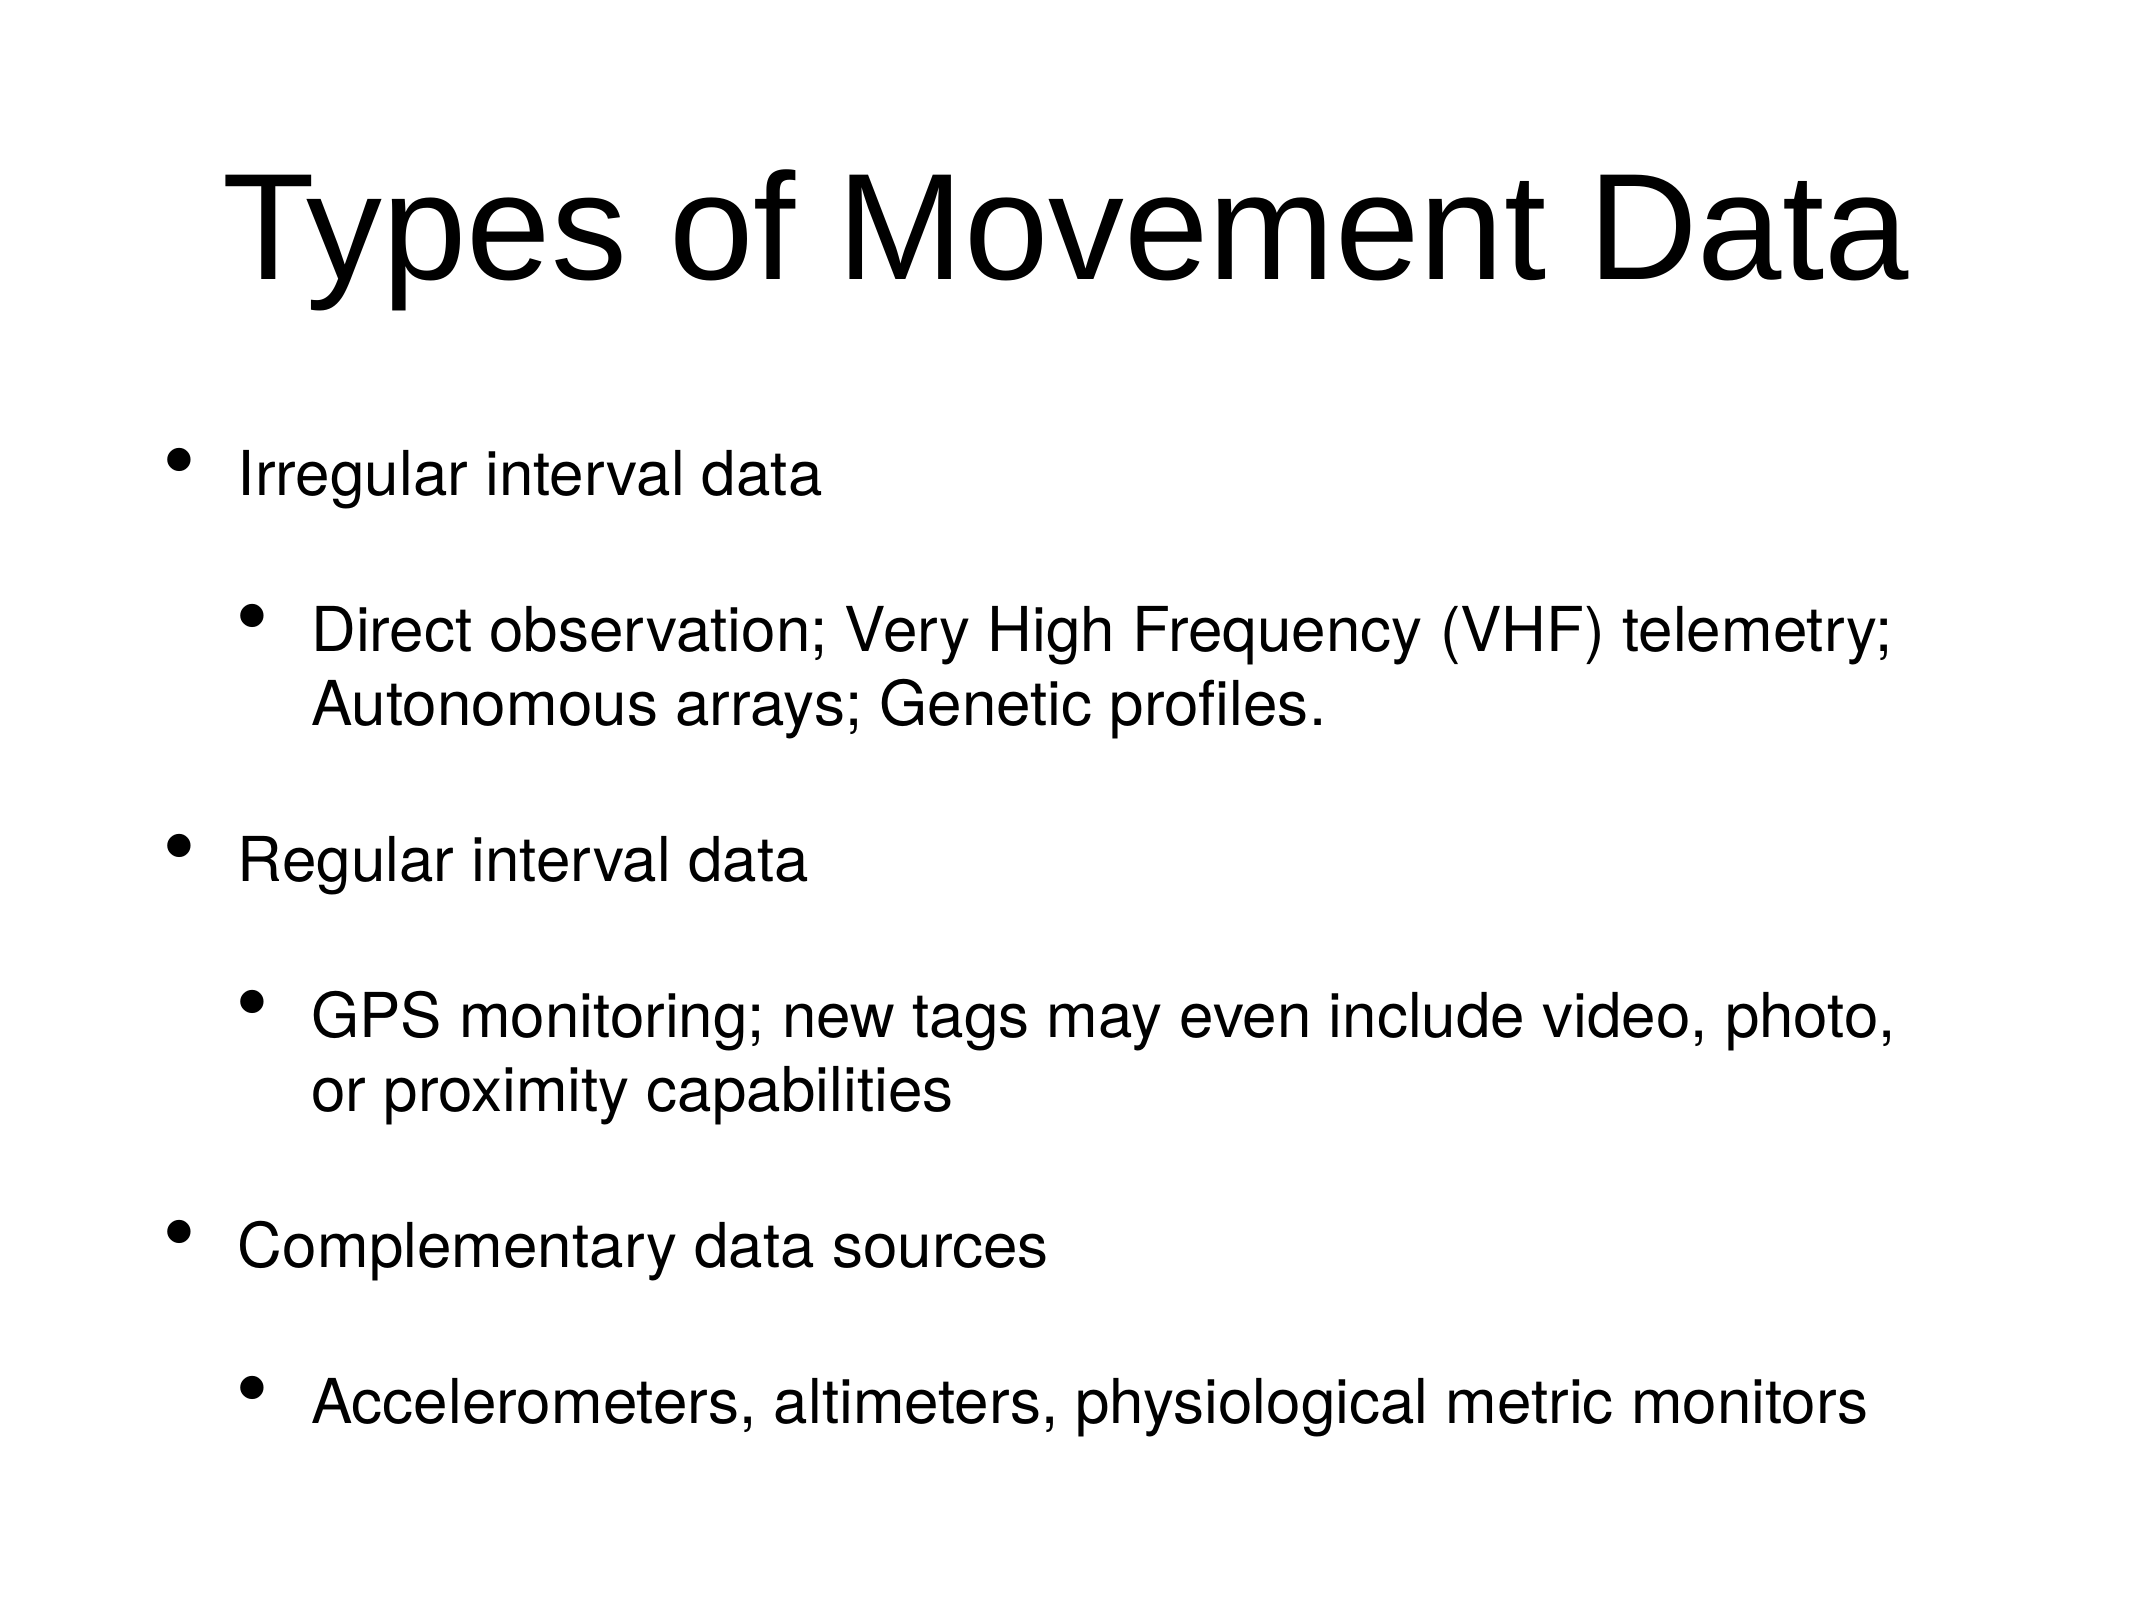

# Types of Movement Data
Irregular interval data
Direct observation; Very High Frequency (VHF) telemetry; Autonomous arrays; Genetic profiles.
Regular interval data
GPS monitoring; new tags may even include video, photo, or proximity capabilities
Complementary data sources
Accelerometers, altimeters, physiological metric monitors